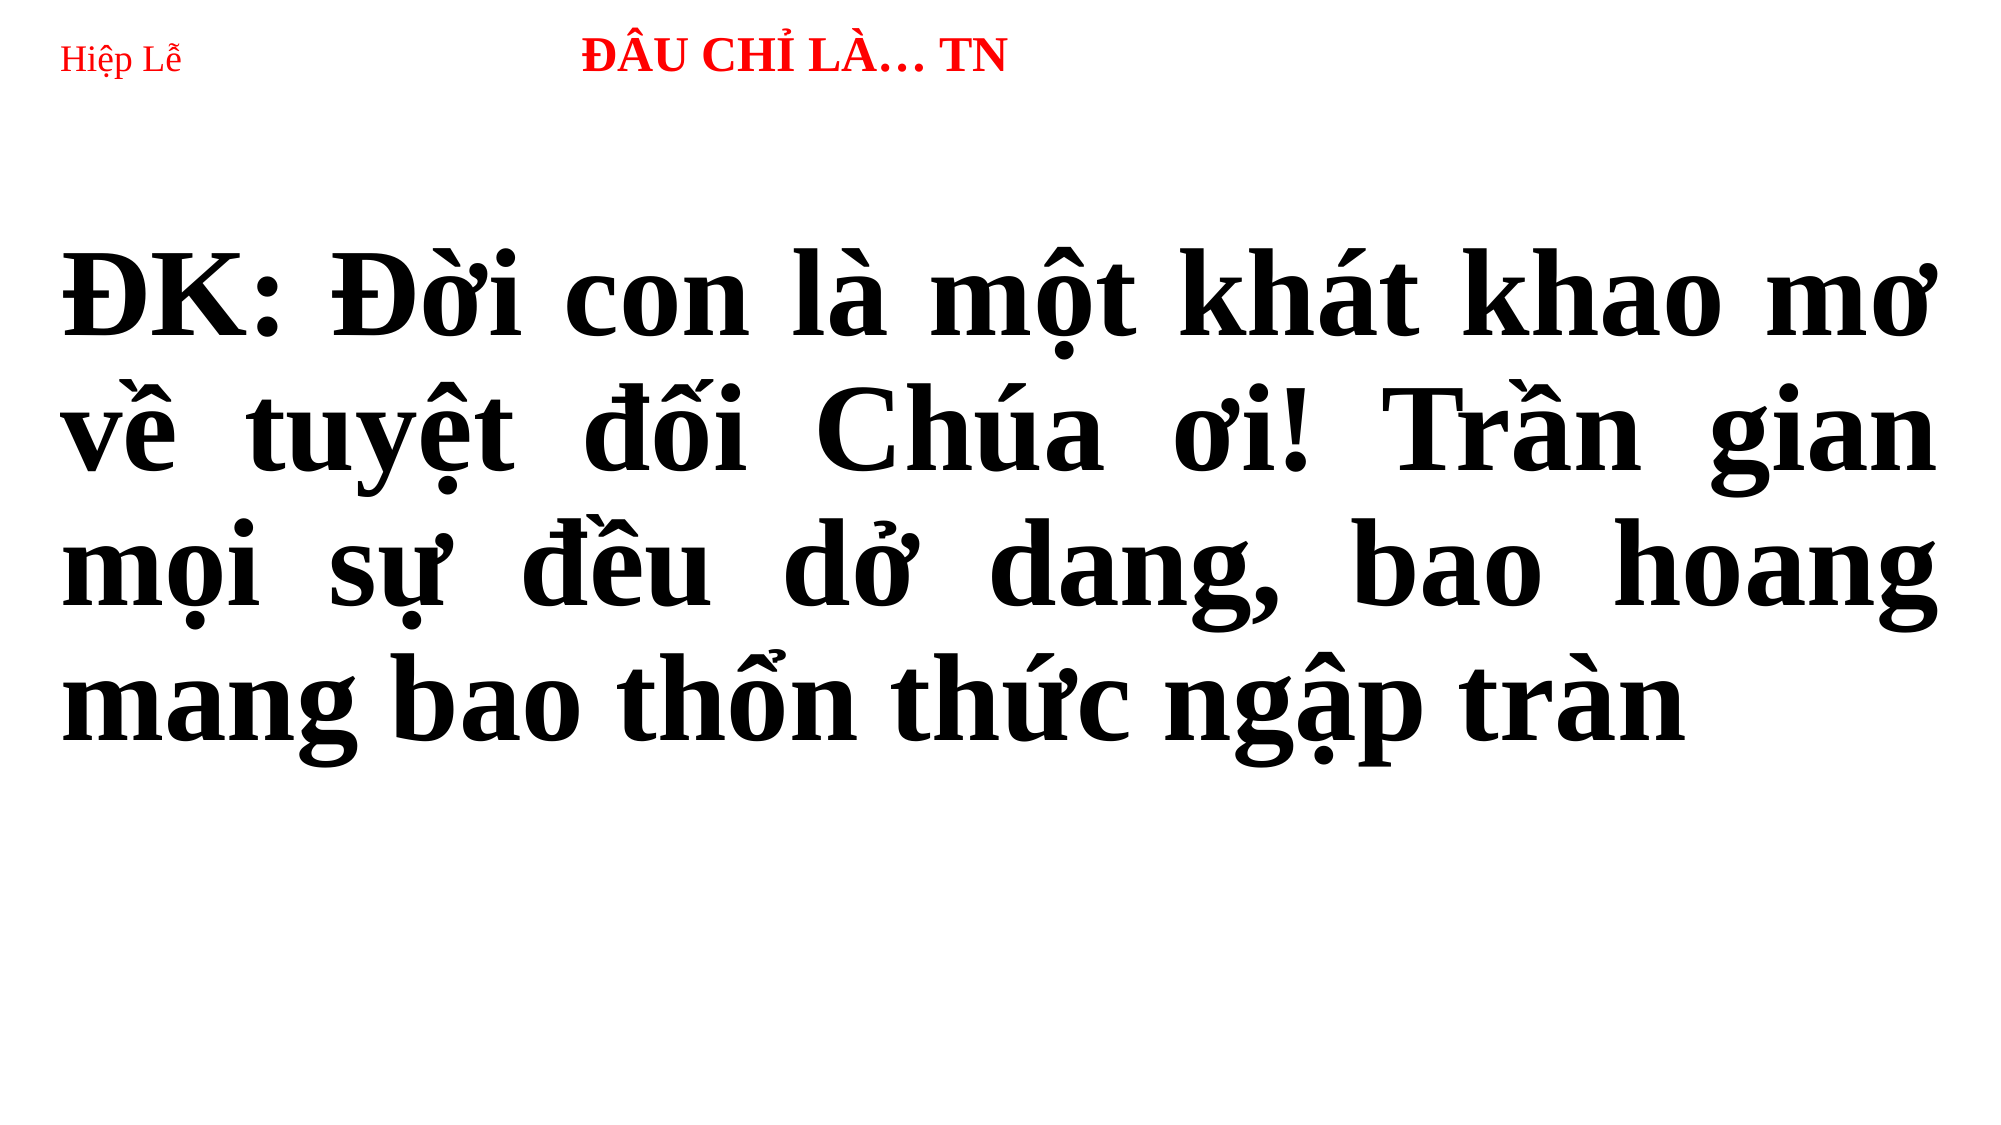

# Hiệp Lễ                                          ĐÂU CHỈ LÀ… TN
ĐK: Đời con là một khát khao mơ về tuyệt đối Chúa ơi! Trần gian mọi sự đều dở dang, bao hoang mang bao thổn thức ngập tràn